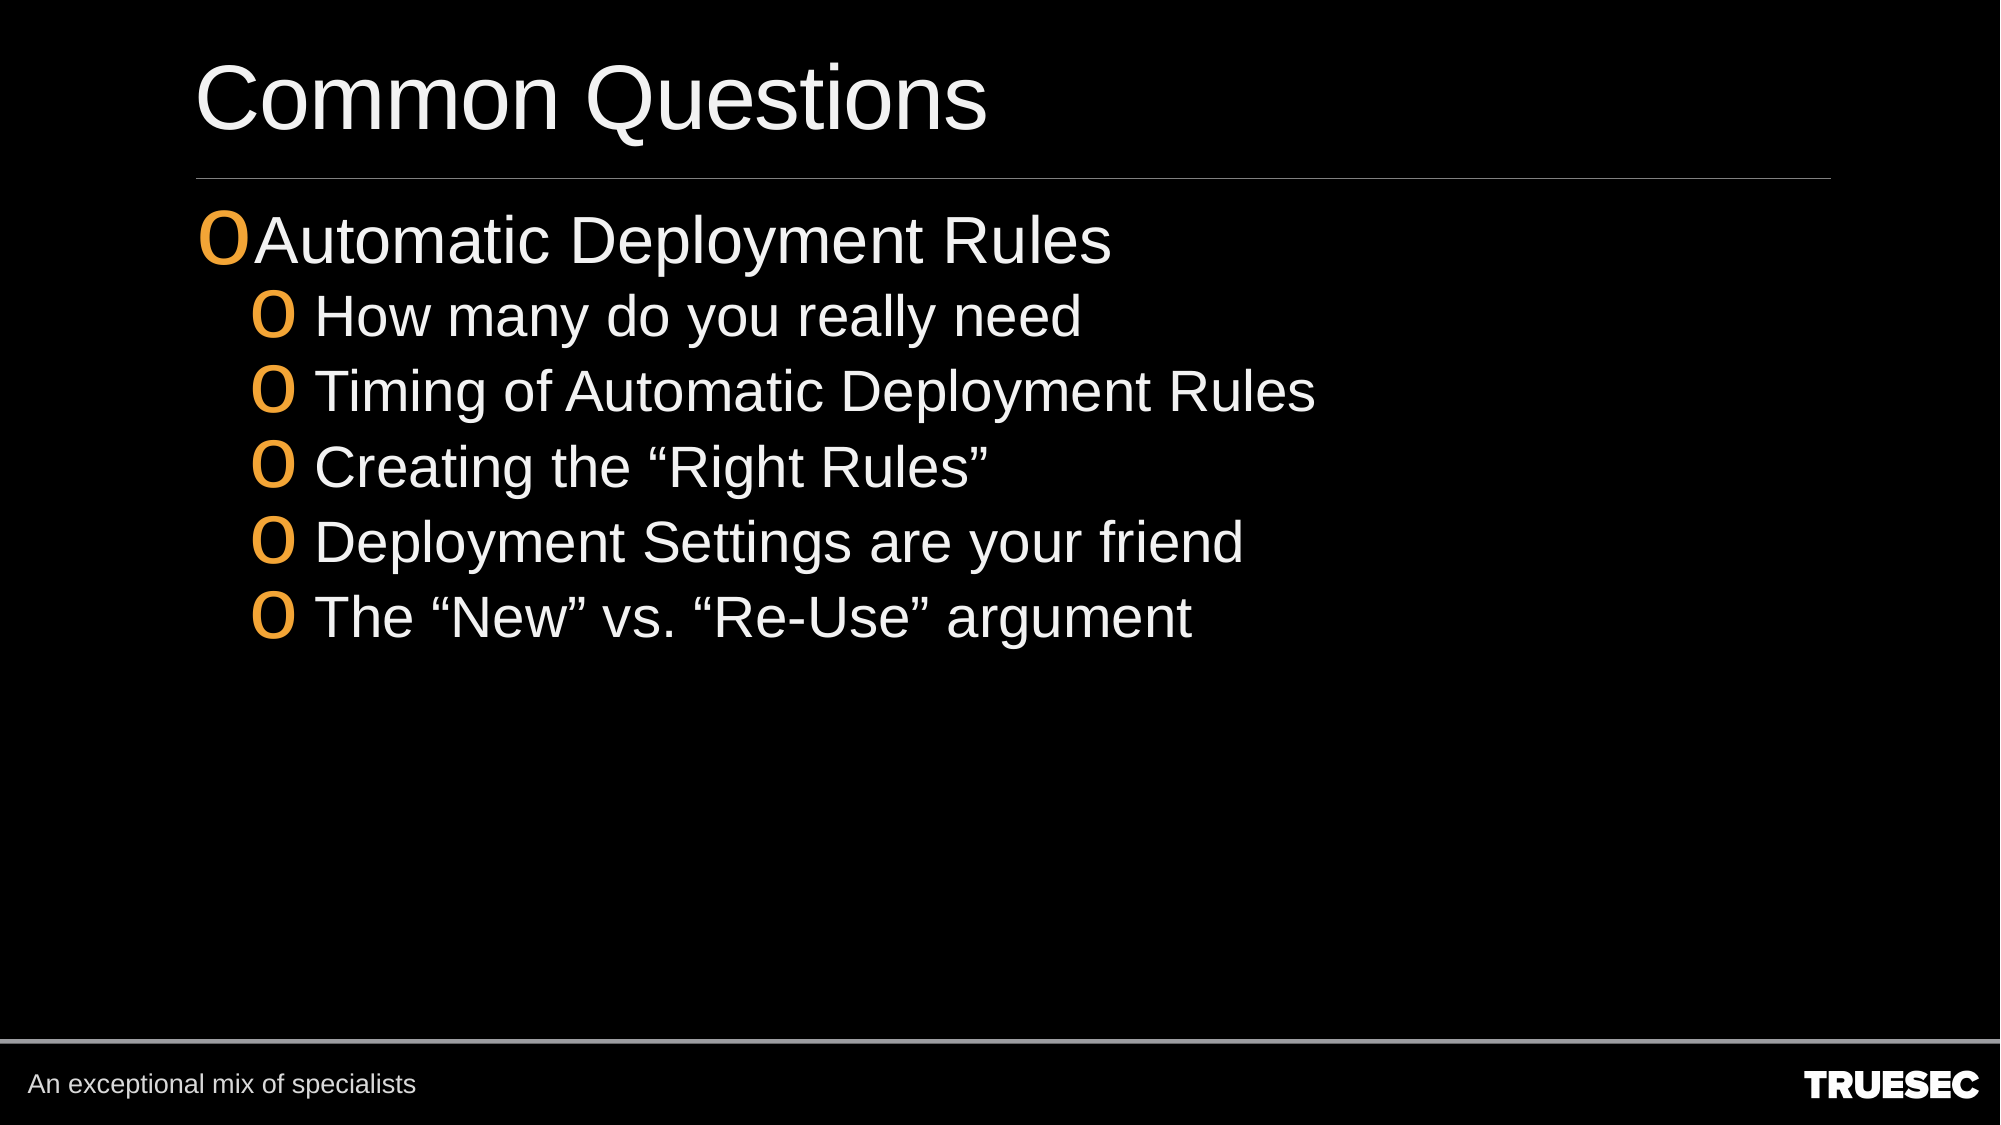

# Common Questions
Automatic Deployment Rules
How many do you really need
Timing of Automatic Deployment Rules
Creating the “Right Rules”
Deployment Settings are your friend
The “New” vs. “Re-Use” argument